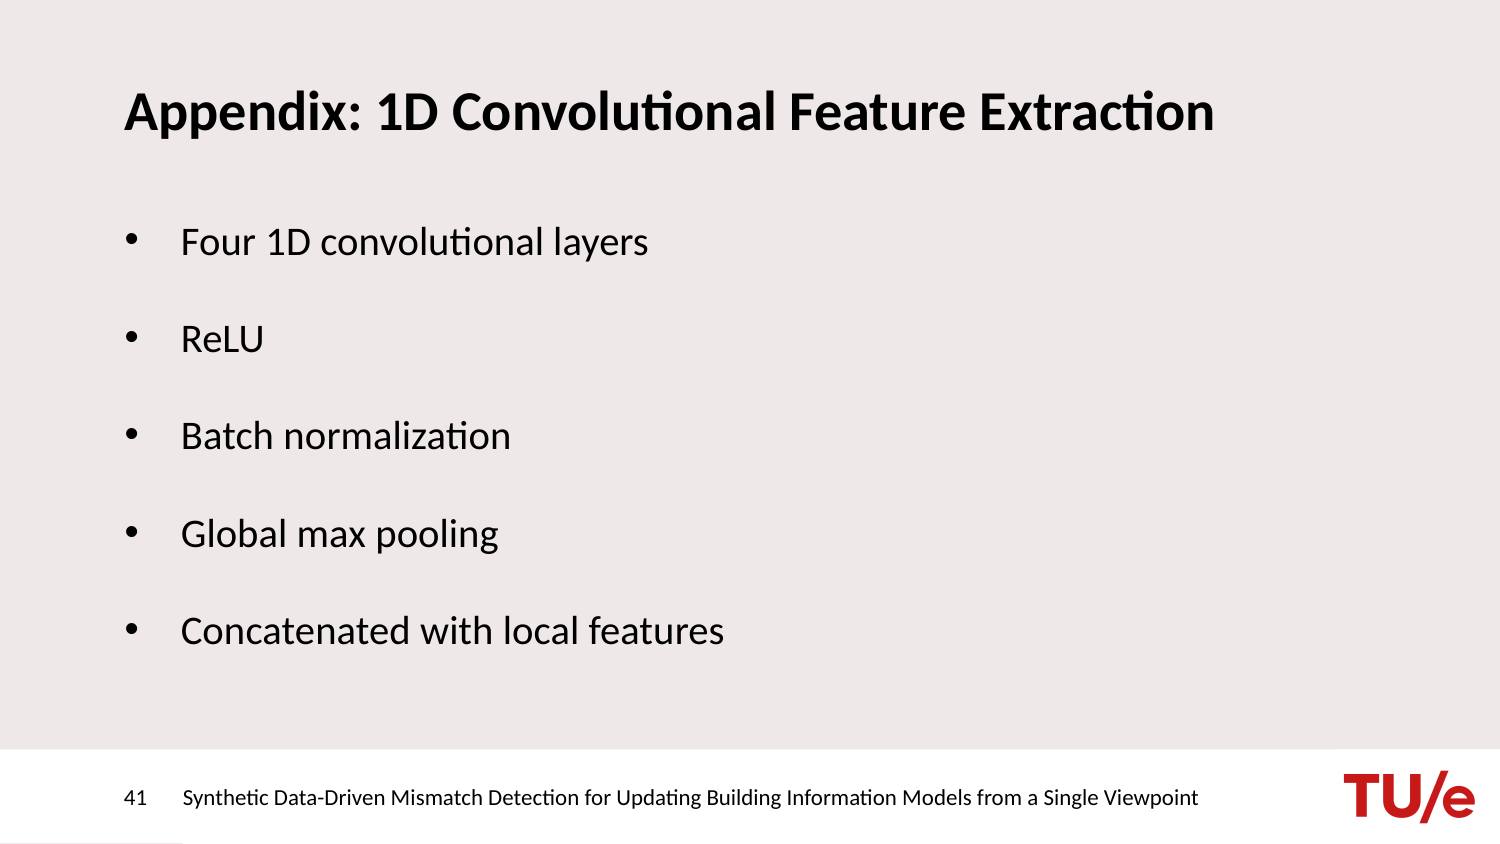

# Appendix: 1D Convolutional Feature Extraction
Four 1D convolutional layers
ReLU
Batch normalization
Global max pooling
Concatenated with local features
41
Synthetic Data-Driven Mismatch Detection for Updating Building Information Models from a Single Viewpoint